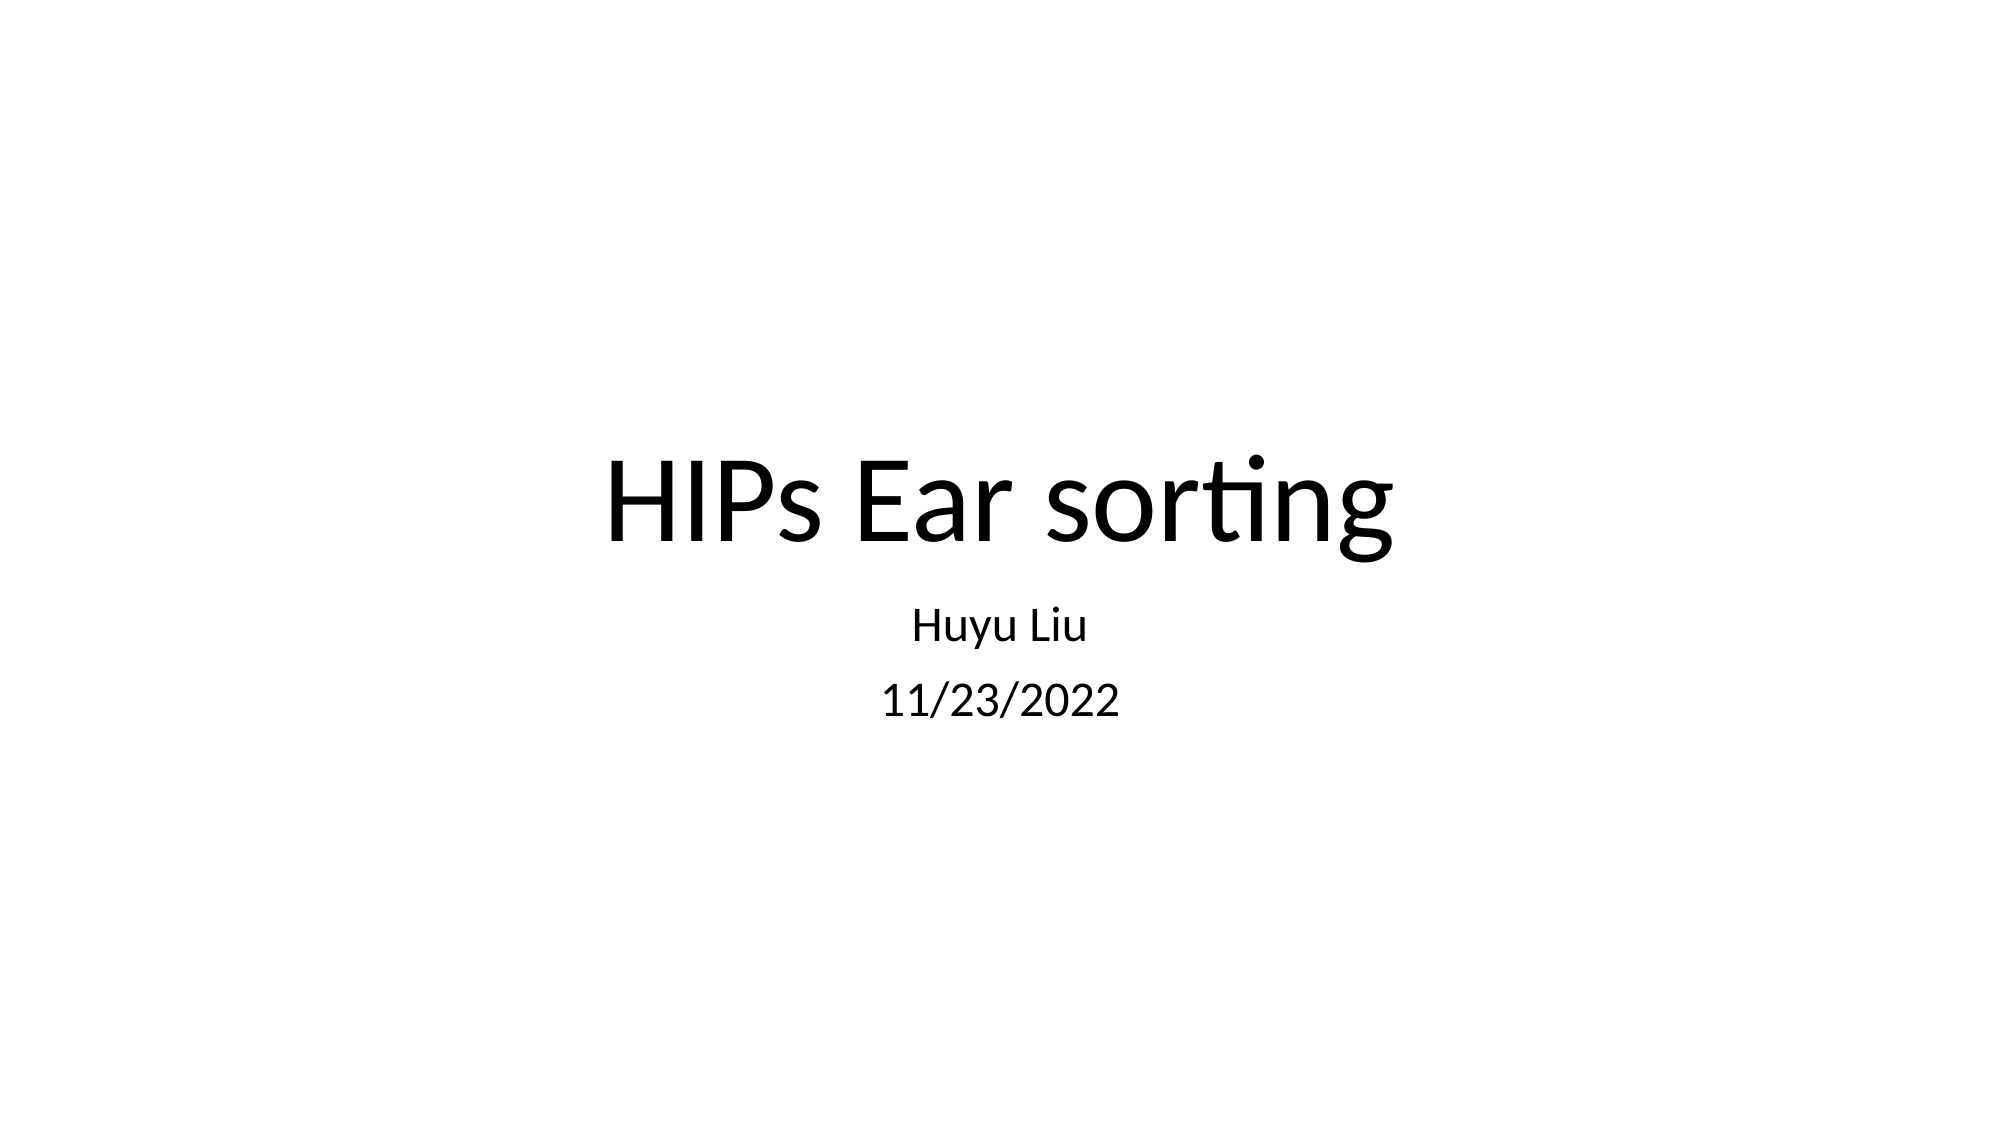

# HIPs Ear sorting
Huyu Liu
11/23/2022